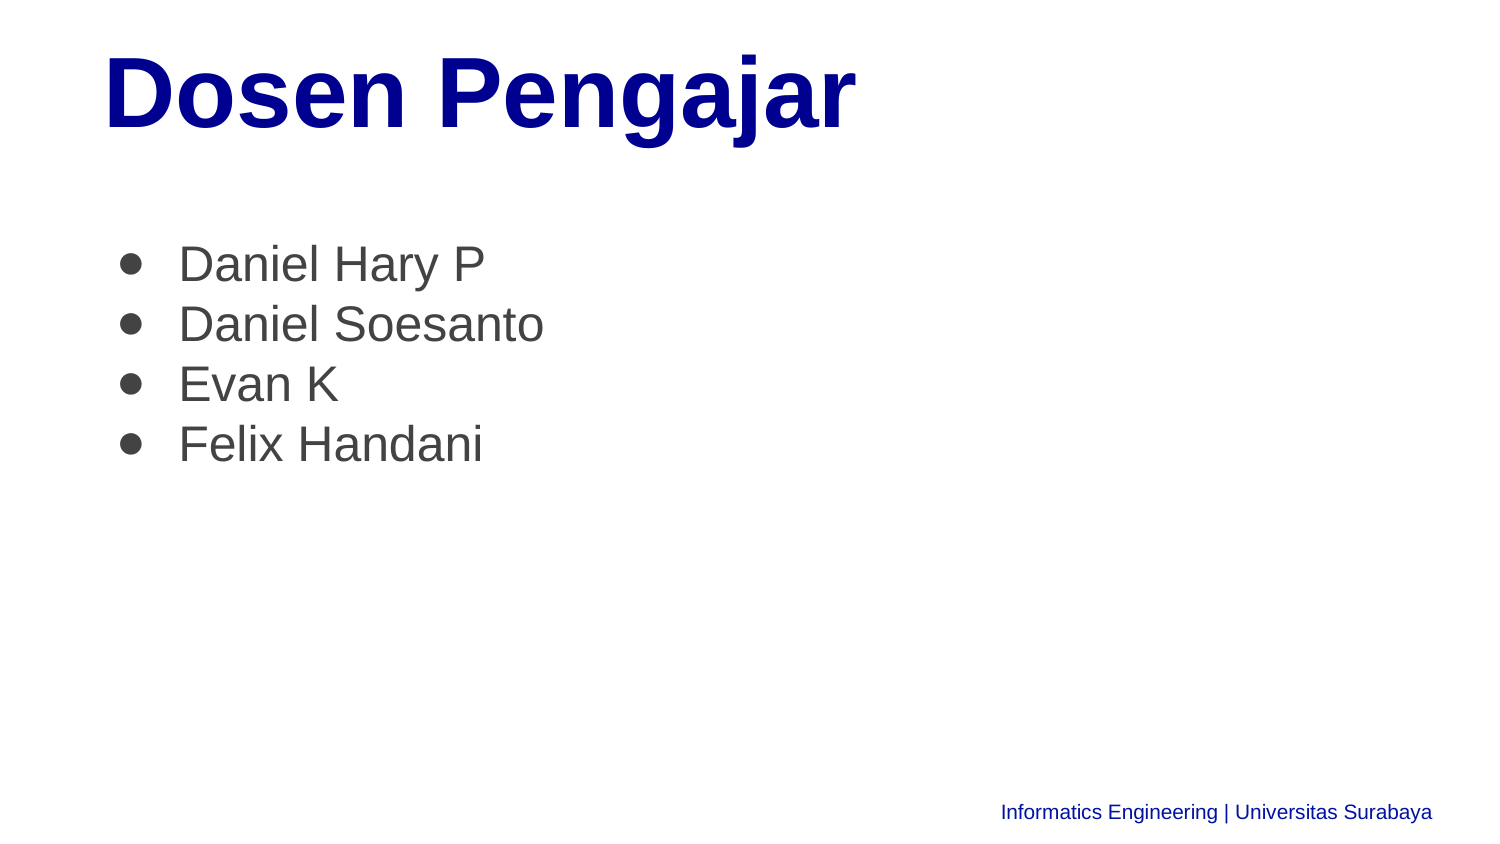

Dosen Pengajar
Daniel Hary P
Daniel Soesanto
Evan K
Felix Handani
Informatics Engineering | Universitas Surabaya